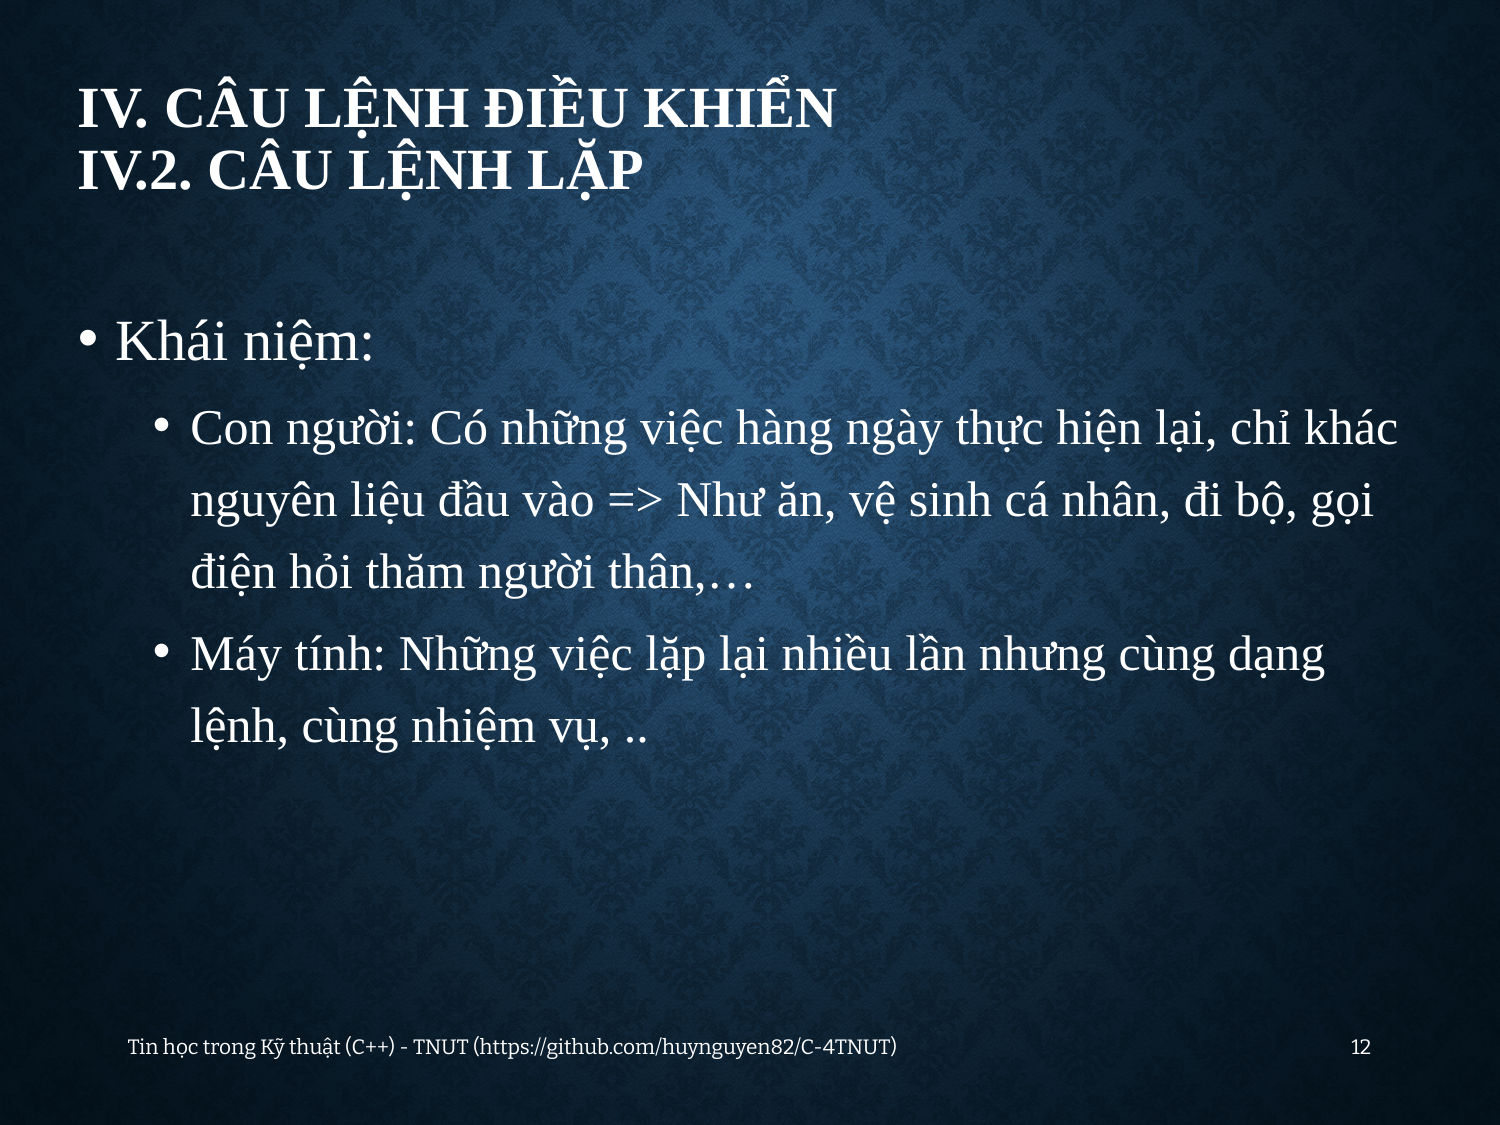

# IV. Câu lệnh điều khiển iv.2. Câu lệnh lặp
Khái niệm:
Con người: Có những việc hàng ngày thực hiện lại, chỉ khác nguyên liệu đầu vào => Như ăn, vệ sinh cá nhân, đi bộ, gọi điện hỏi thăm người thân,…
Máy tính: Những việc lặp lại nhiều lần nhưng cùng dạng lệnh, cùng nhiệm vụ, ..
Tin học trong Kỹ thuật (C++) - TNUT (https://github.com/huynguyen82/C-4TNUT)
12